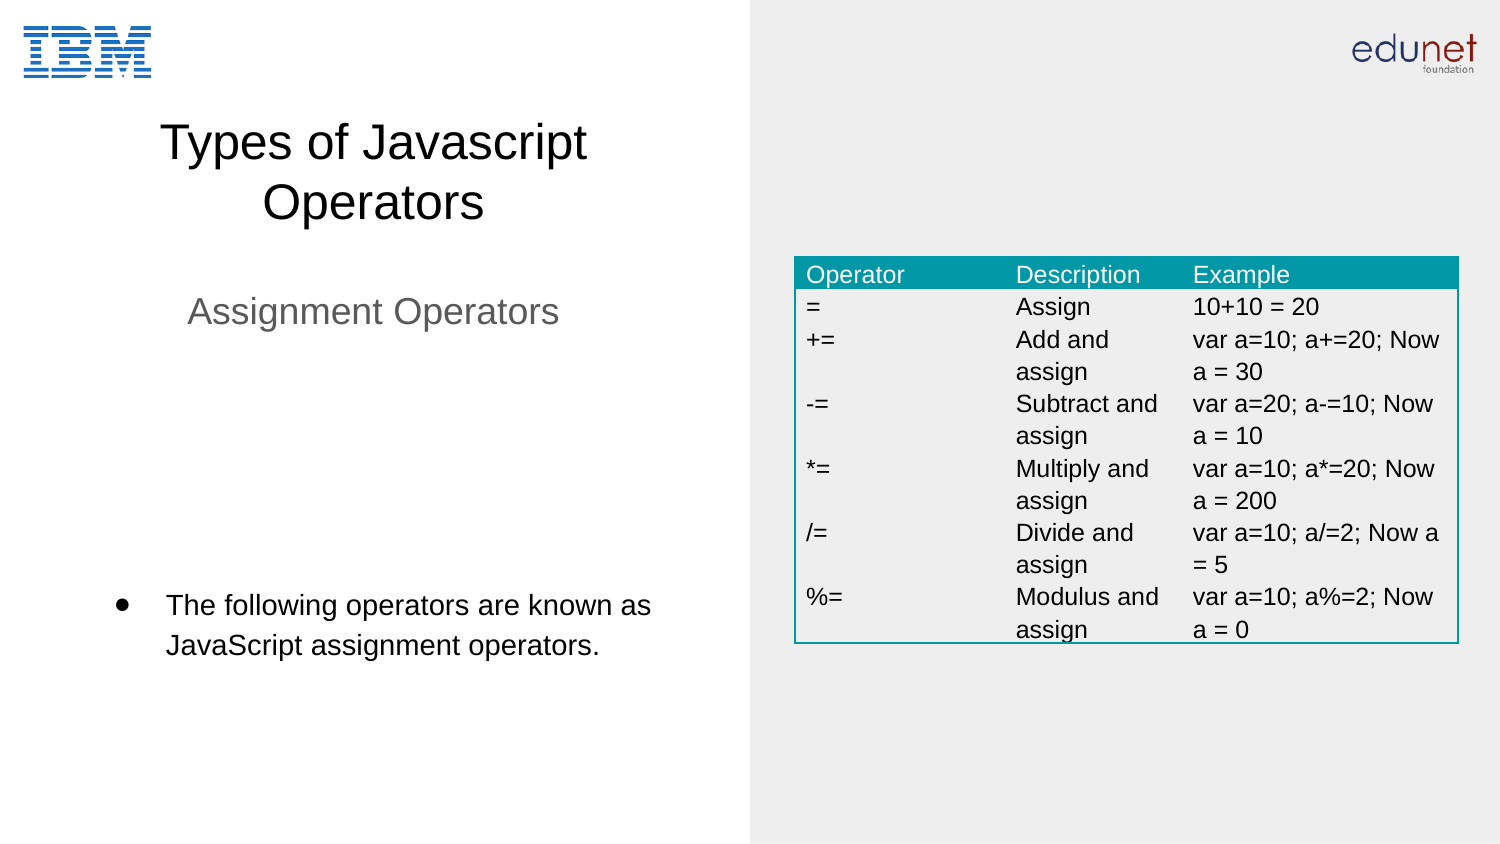

# Types of Javascript Operators
| Operator | Description | Example |
| --- | --- | --- |
| = | Assign | 10+10 = 20 |
| += | Add and assign | var a=10; a+=20; Now a = 30 |
| -= | Subtract and assign | var a=20; a-=10; Now a = 10 |
| \*= | Multiply and assign | var a=10; a\*=20; Now a = 200 |
| /= | Divide and assign | var a=10; a/=2; Now a = 5 |
| %= | Modulus and assign | var a=10; a%=2; Now a = 0 |
Assignment Operators
The following operators are known as JavaScript assignment operators.